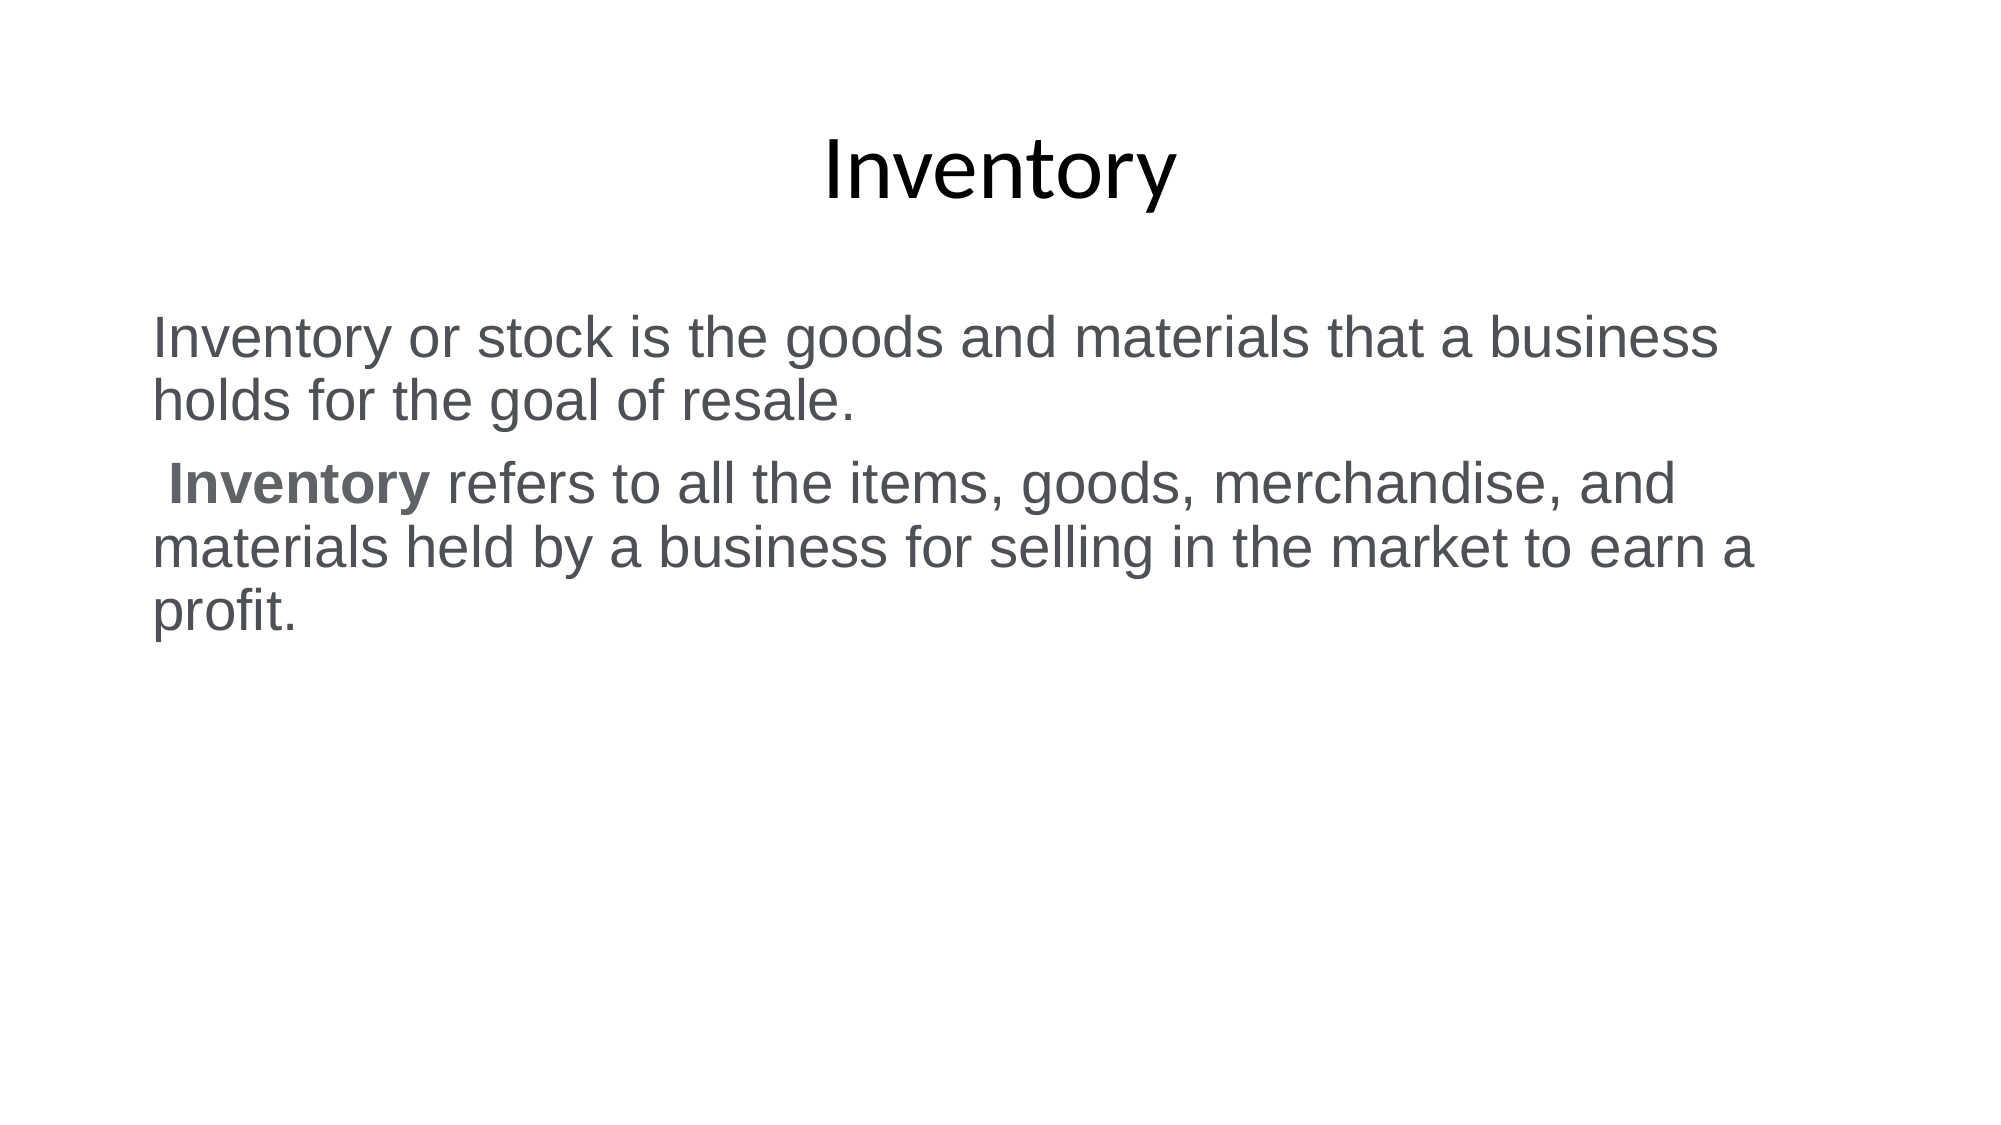

# Inventory
Inventory or stock is the goods and materials that a business holds for the goal of resale.
 Inventory refers to all the items, goods, merchandise, and materials held by a business for selling in the market to earn a profit.